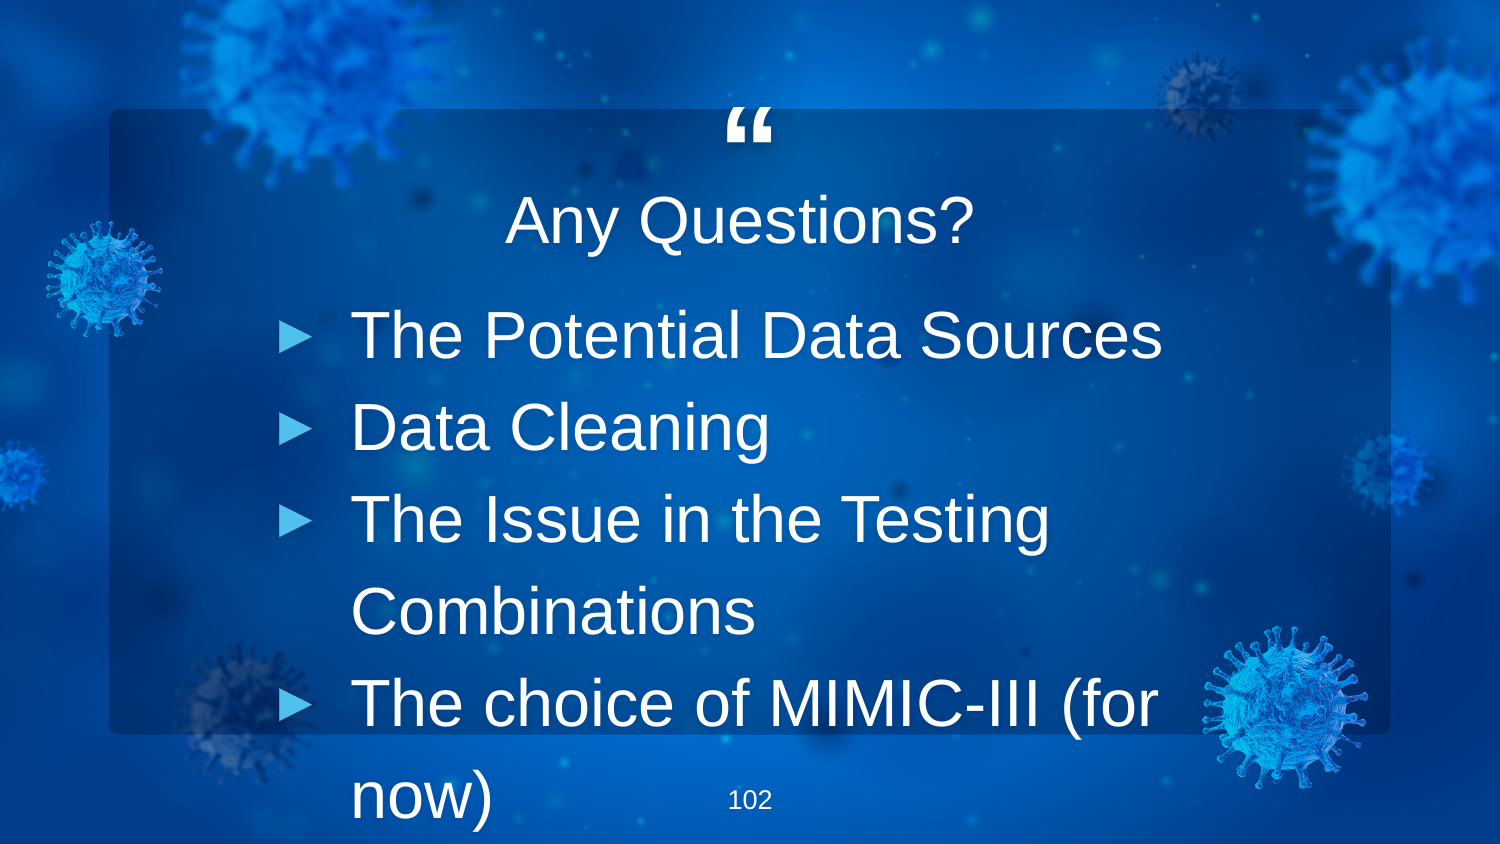

Any Questions?

The Potential Data Sources
Data Cleaning
The Issue in the Testing Combinations
The choice of MIMIC-III (for now)

102